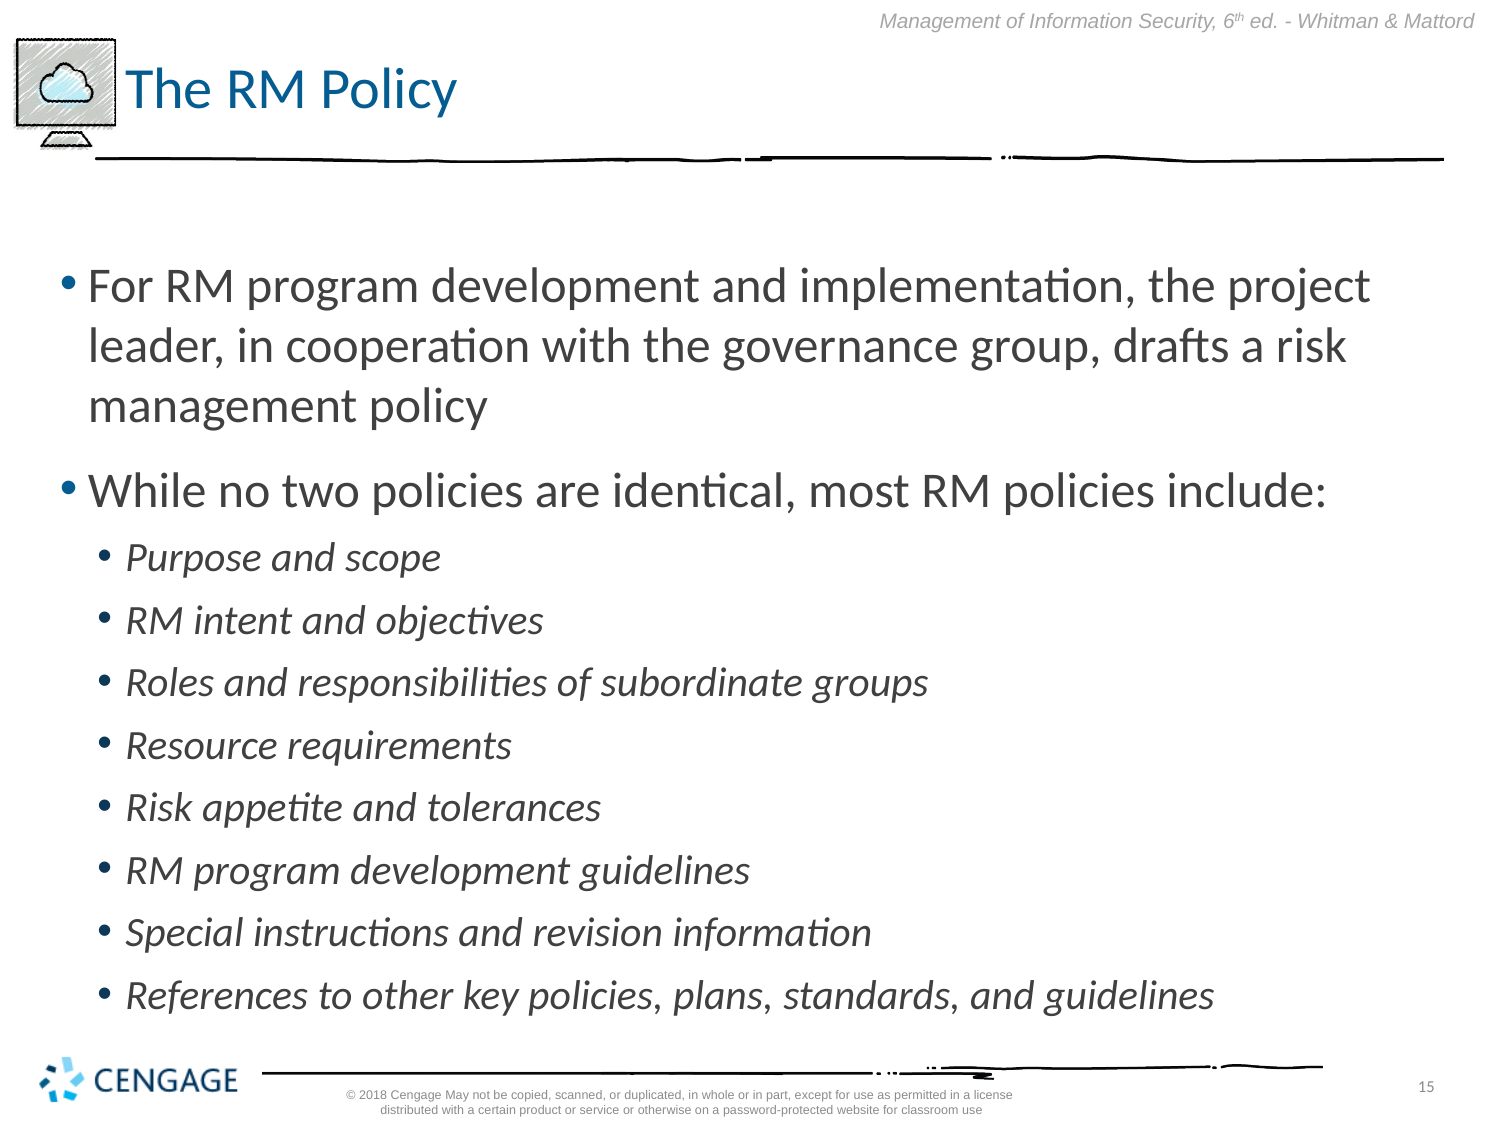

# The RM Policy
For RM program development and implementation, the project leader, in cooperation with the governance group, drafts a risk management policy
While no two policies are identical, most RM policies include:
Purpose and scope
RM intent and objectives
Roles and responsibilities of subordinate groups
Resource requirements
Risk appetite and tolerances
RM program development guidelines
Special instructions and revision information
References to other key policies, plans, standards, and guidelines